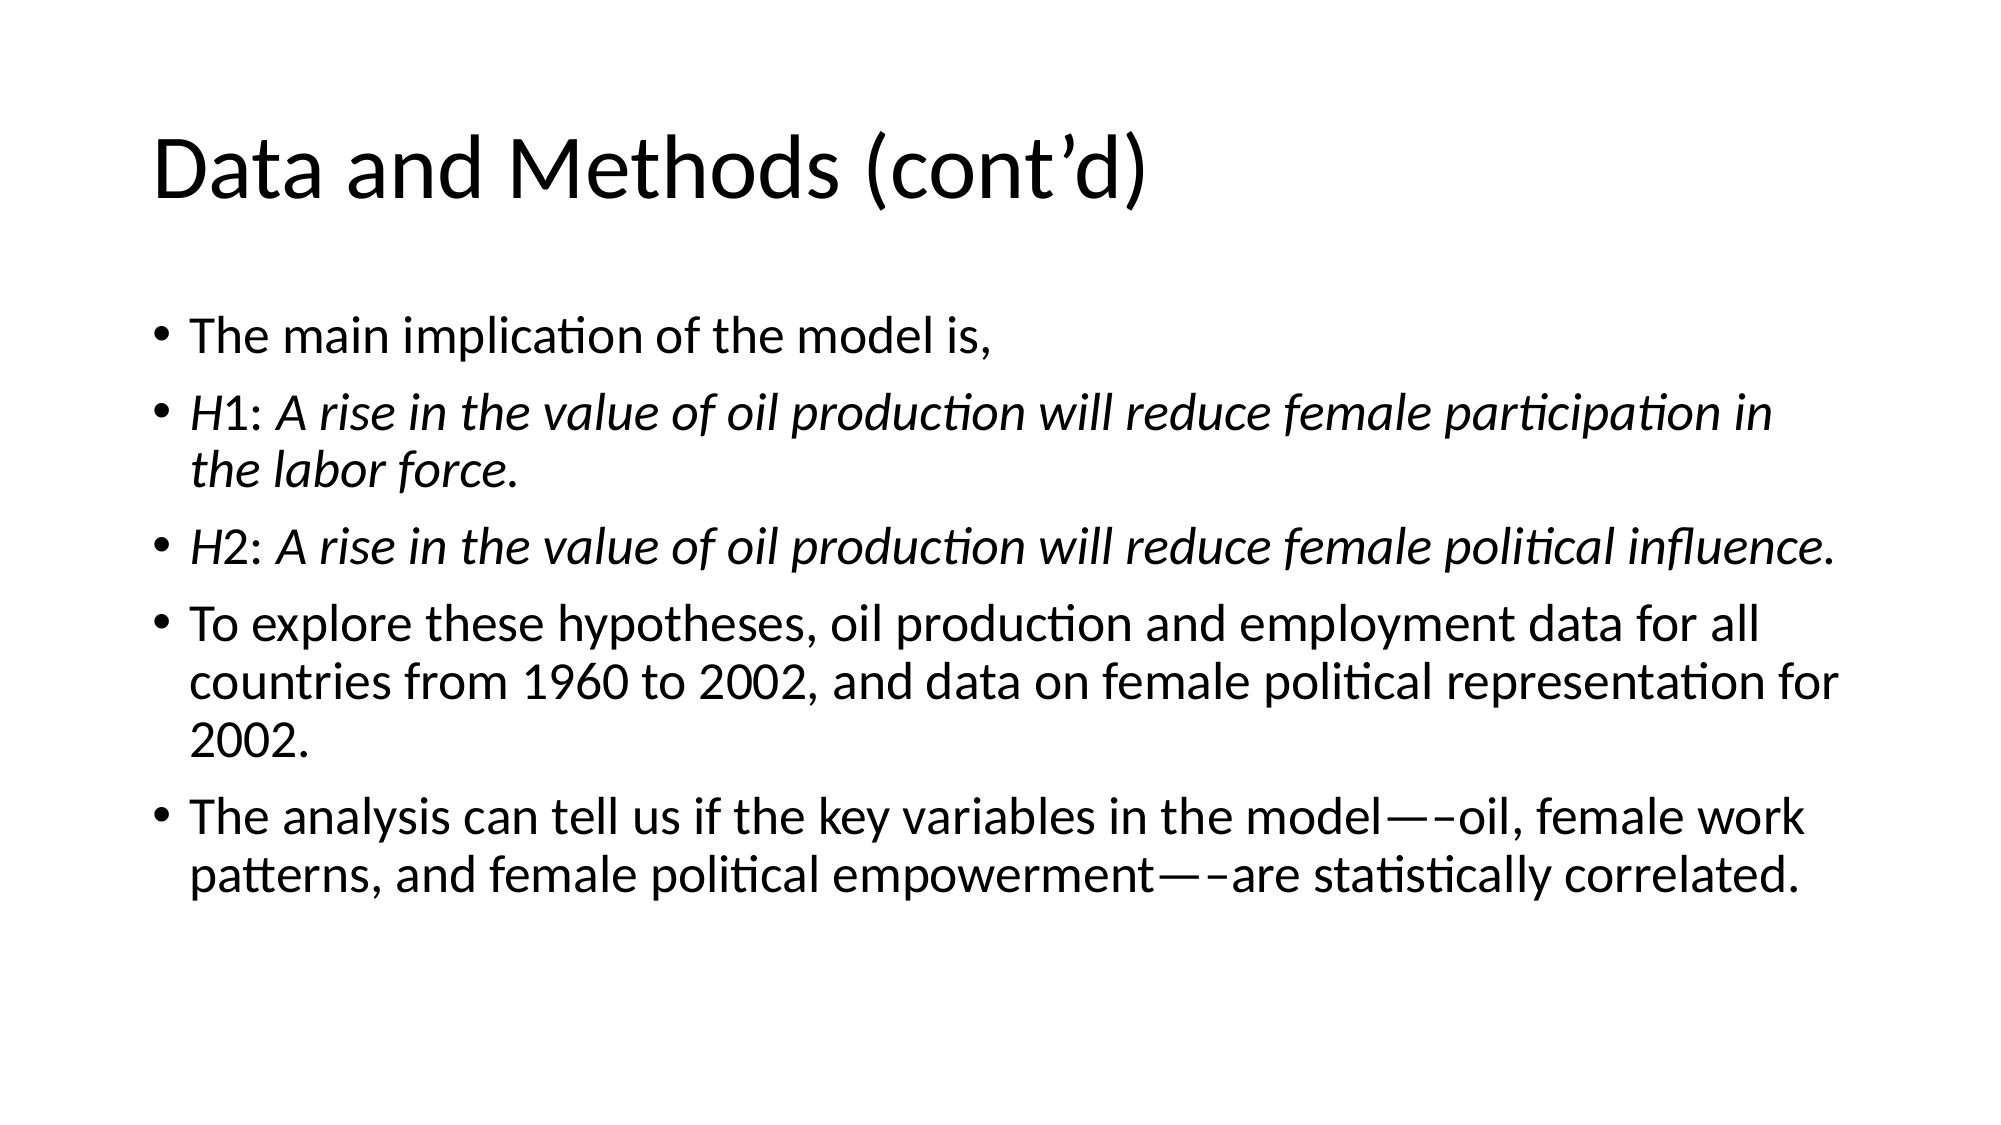

# Data and Methods (cont’d)
The main implication of the model is,
H1: A rise in the value of oil production will reduce female participation in the labor force.
H2: A rise in the value of oil production will reduce female political influence.
To explore these hypotheses, oil production and employment data for all countries from 1960 to 2002, and data on female political representation for 2002.
The analysis can tell us if the key variables in the model—–oil, female work patterns, and female political empowerment—–are statistically correlated.